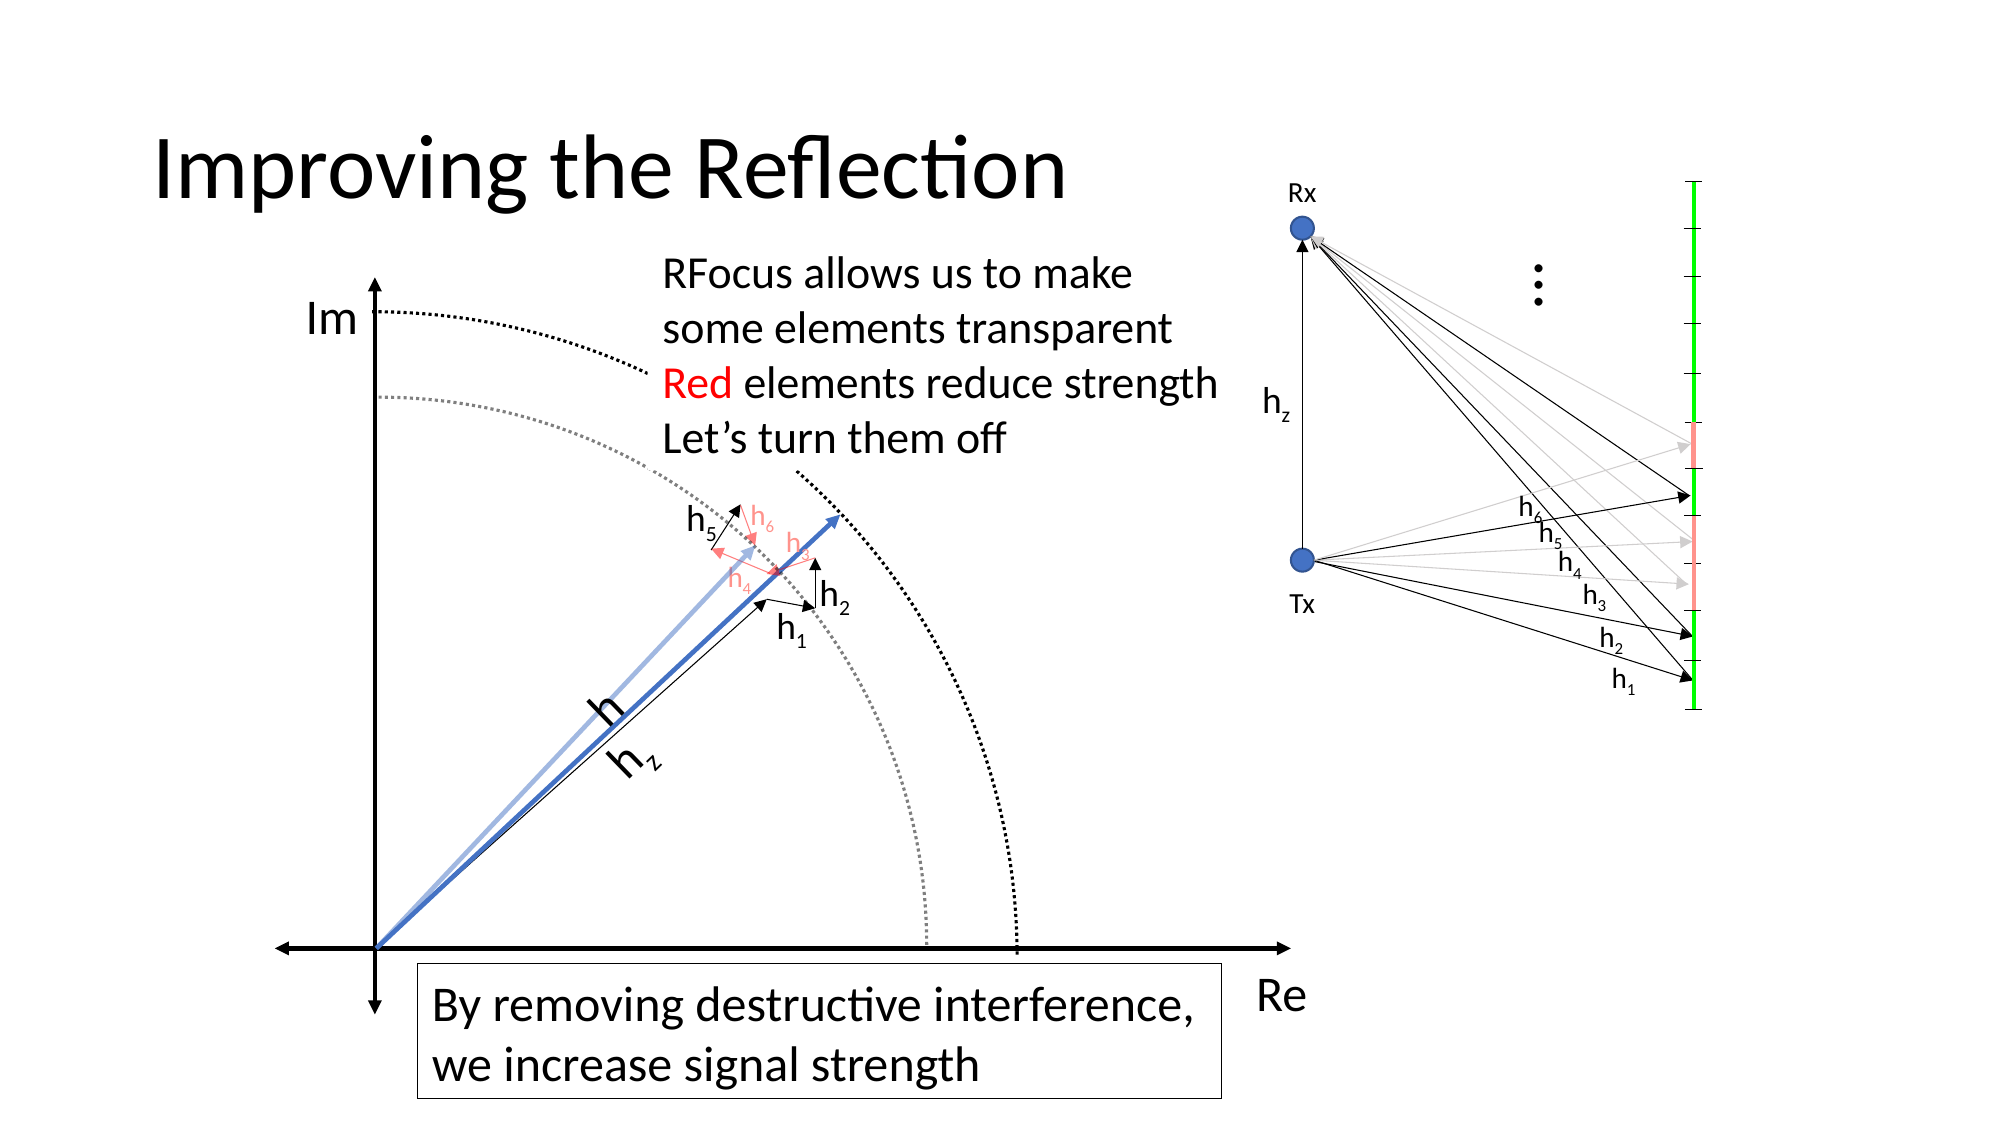

# Improving the Reflection
Rx

RFocus allows us to make
some elements transparent
Red elements reduce strength
Let’s turn them off
…
Im

hz

h6
h5
h6
h5
h3
h4

h4
h2
h3
Tx
h1
h2
h1
h
hz
Re
By removing destructive interference,
we increase signal strength